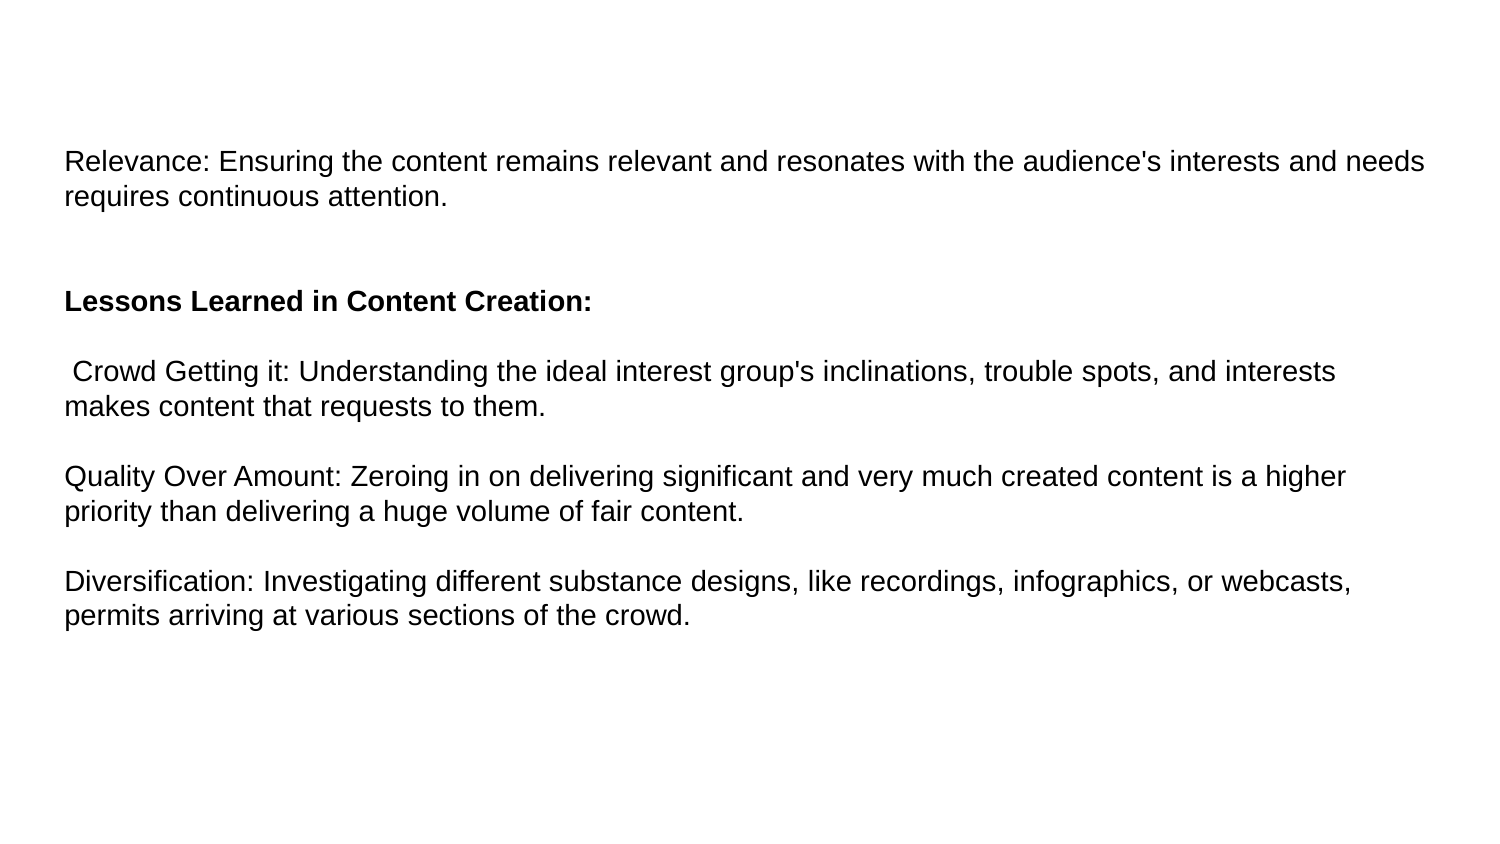

# Relevance: Ensuring the content remains relevant and resonates with the audience's interests and needs requires continuous attention. Lessons Learned in Content Creation: Crowd Getting it: Understanding the ideal interest group's inclinations, trouble spots, and interests makes content that requests to them. Quality Over Amount: Zeroing in on delivering significant and very much created content is a higher priority than delivering a huge volume of fair content. Diversification: Investigating different substance designs, like recordings, infographics, or webcasts, permits arriving at various sections of the crowd.